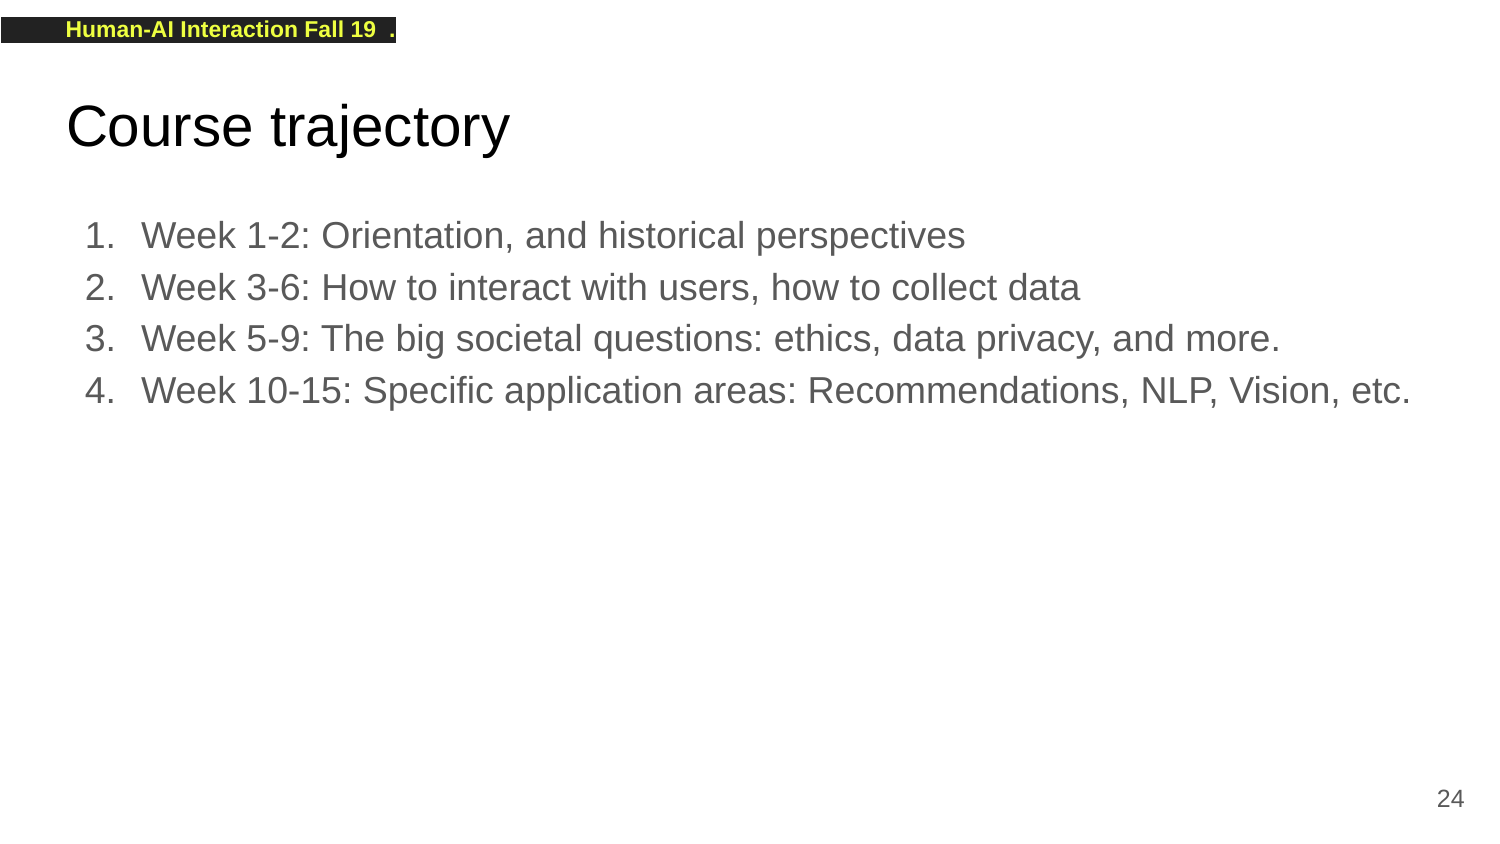

# Course trajectory
Week 1-2: Orientation, and historical perspectives
Week 3-6: How to interact with users, how to collect data
Week 5-9: The big societal questions: ethics, data privacy, and more.
Week 10-15: Specific application areas: Recommendations, NLP, Vision, etc.

24